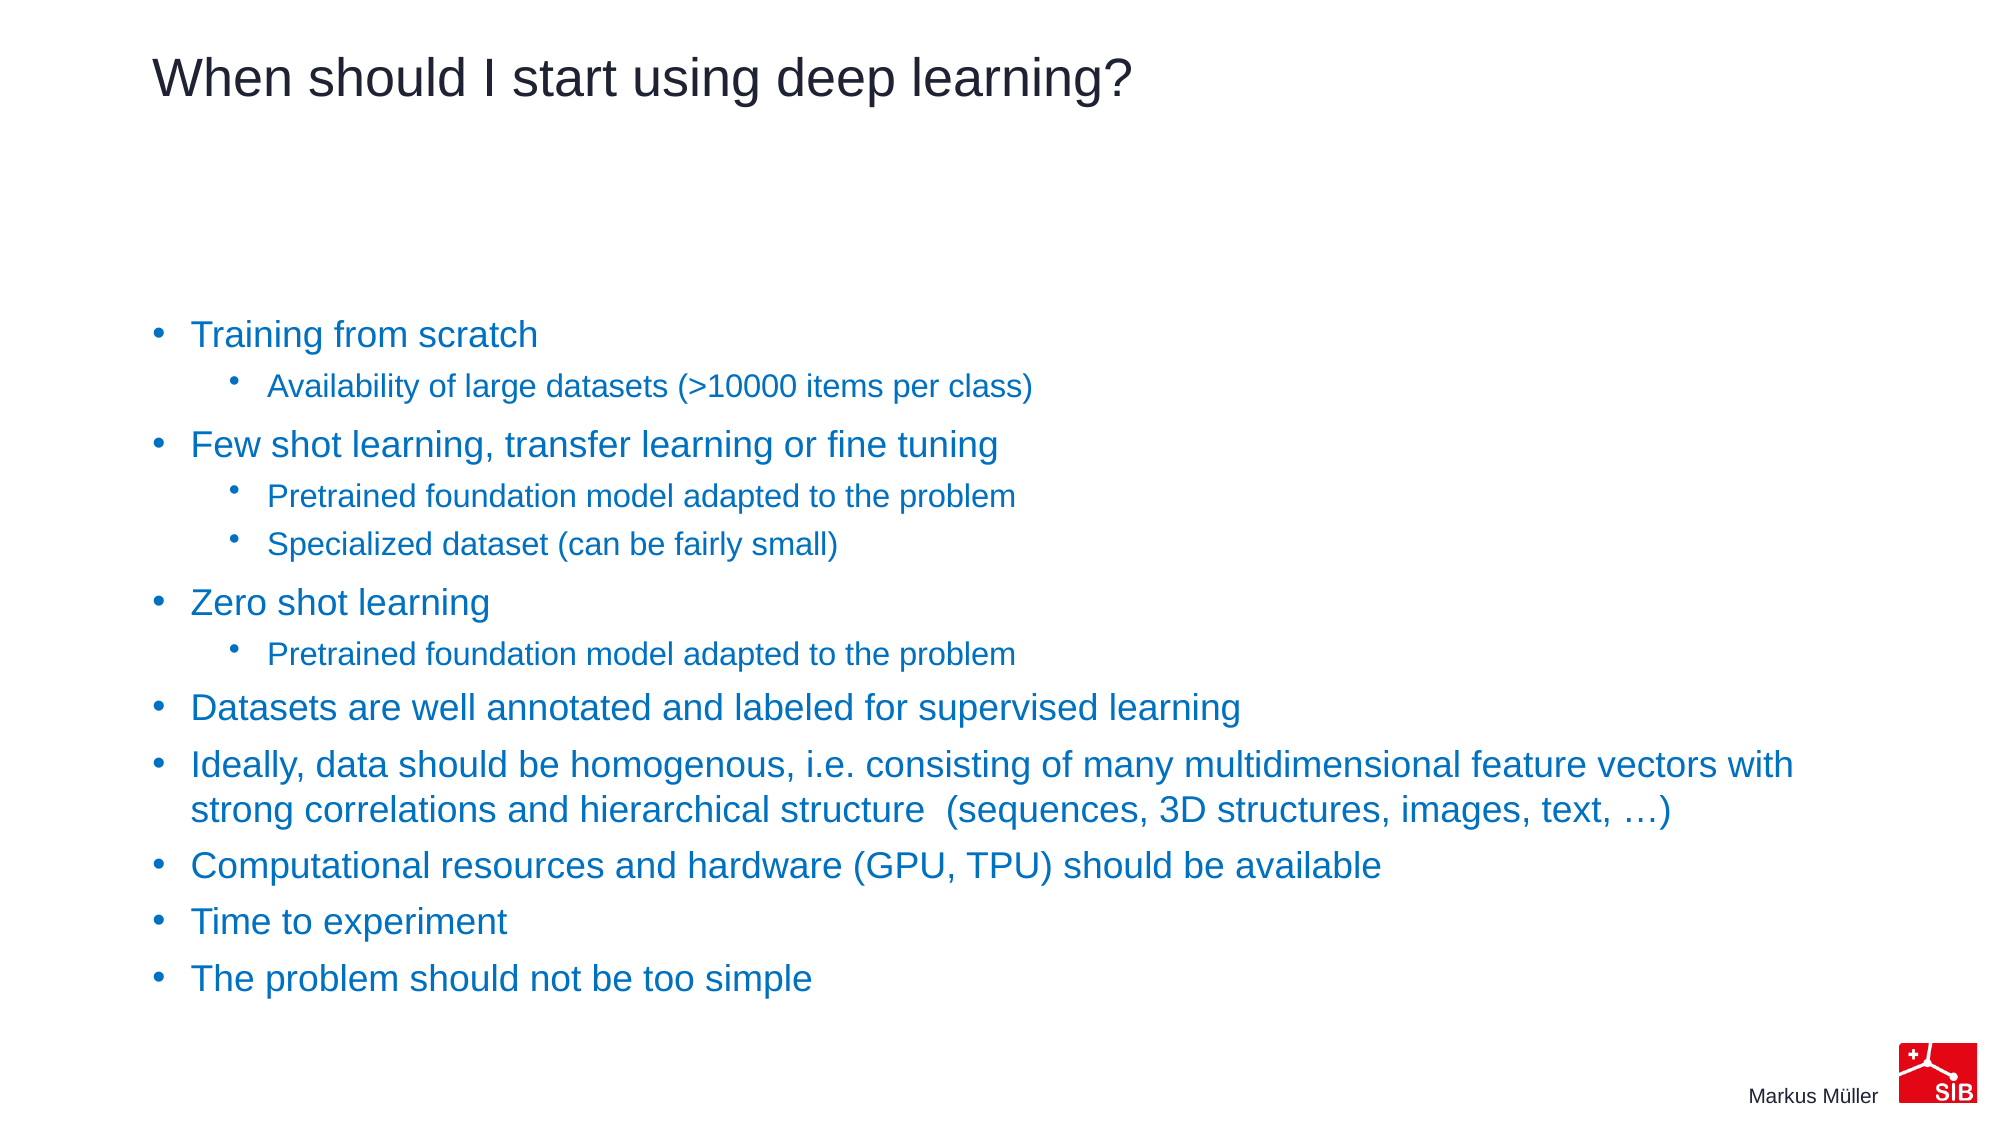

# When should I start using deep learning?
Training from scratch
Availability of large datasets (>10000 items per class)
Few shot learning, transfer learning or fine tuning
Pretrained foundation model adapted to the problem
Specialized dataset (can be fairly small)
Zero shot learning
Pretrained foundation model adapted to the problem
Datasets are well annotated and labeled for supervised learning
Ideally, data should be homogenous, i.e. consisting of many multidimensional feature vectors with strong correlations and hierarchical structure  (sequences, 3D structures, images, text, …)
Computational resources and hardware (GPU, TPU) should be available
Time to experiment
The problem should not be too simple

Markus Müller